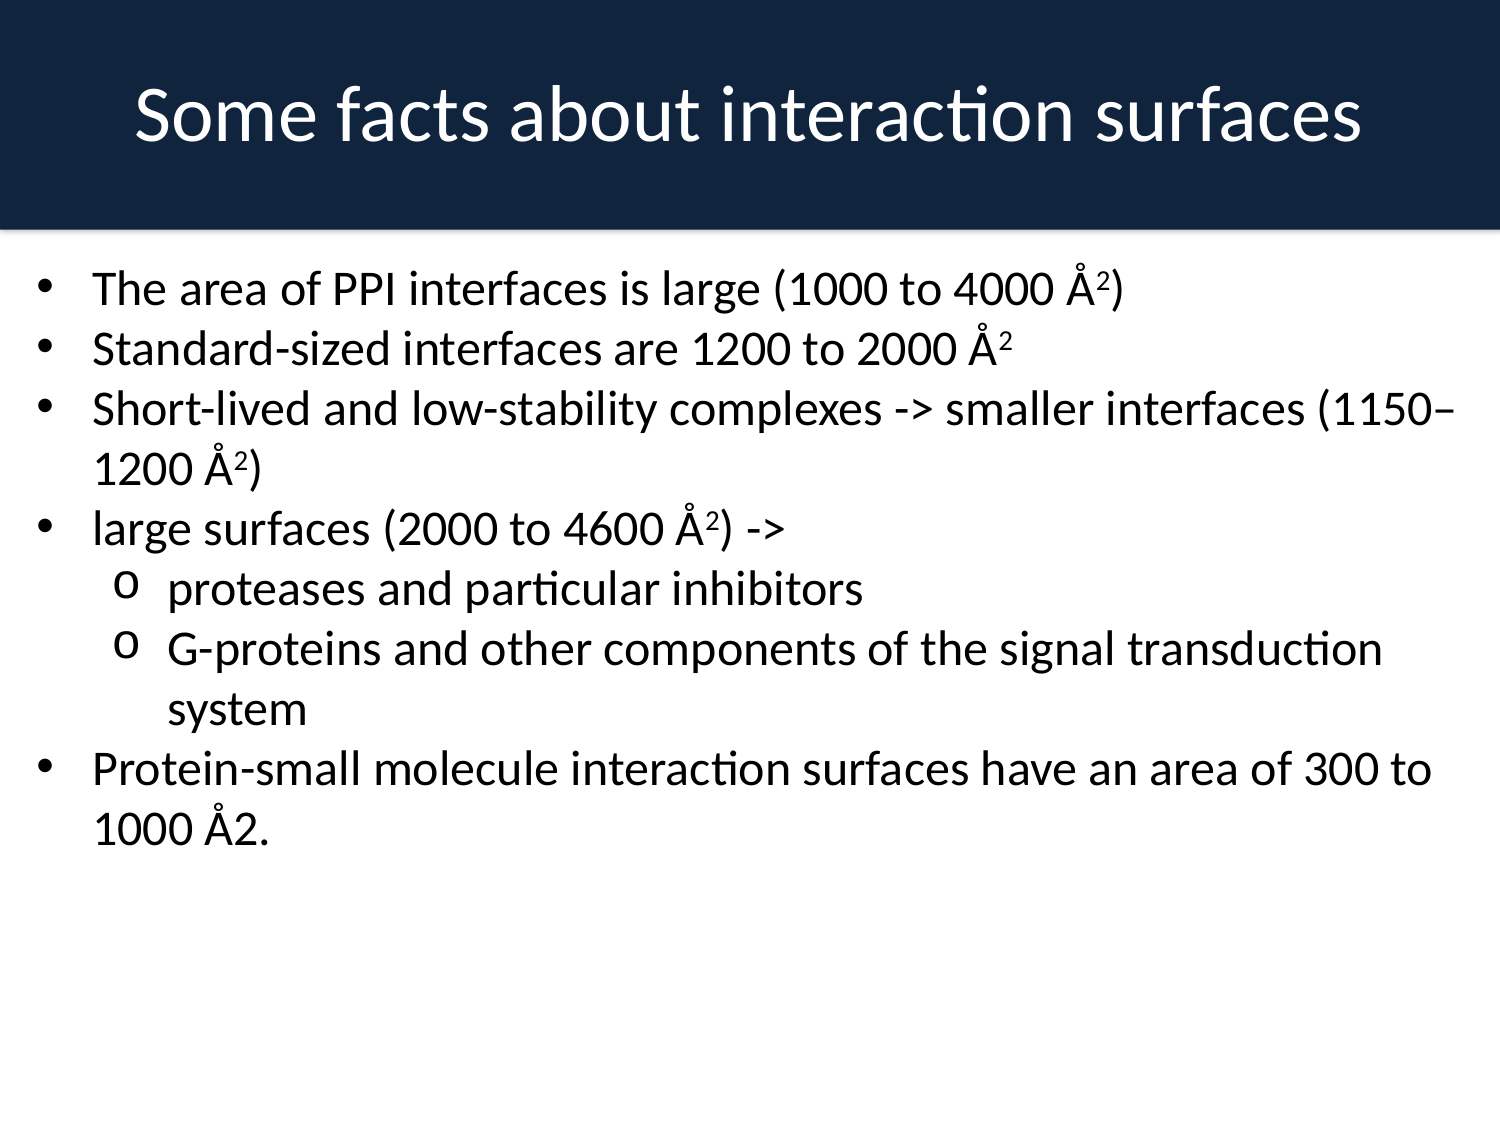

# Some facts about interaction surfaces
The area of PPI interfaces is large (1000 to 4000 Å2)
Standard-sized interfaces are 1200 to 2000 Å2
Short-lived and low-stability complexes -> smaller interfaces (1150–1200 Å2)
large surfaces (2000 to 4600 Å2) ->
proteases and particular inhibitors
G-proteins and other components of the signal transduction system
Protein-small molecule interaction surfaces have an area of 300 to 1000 Å2.